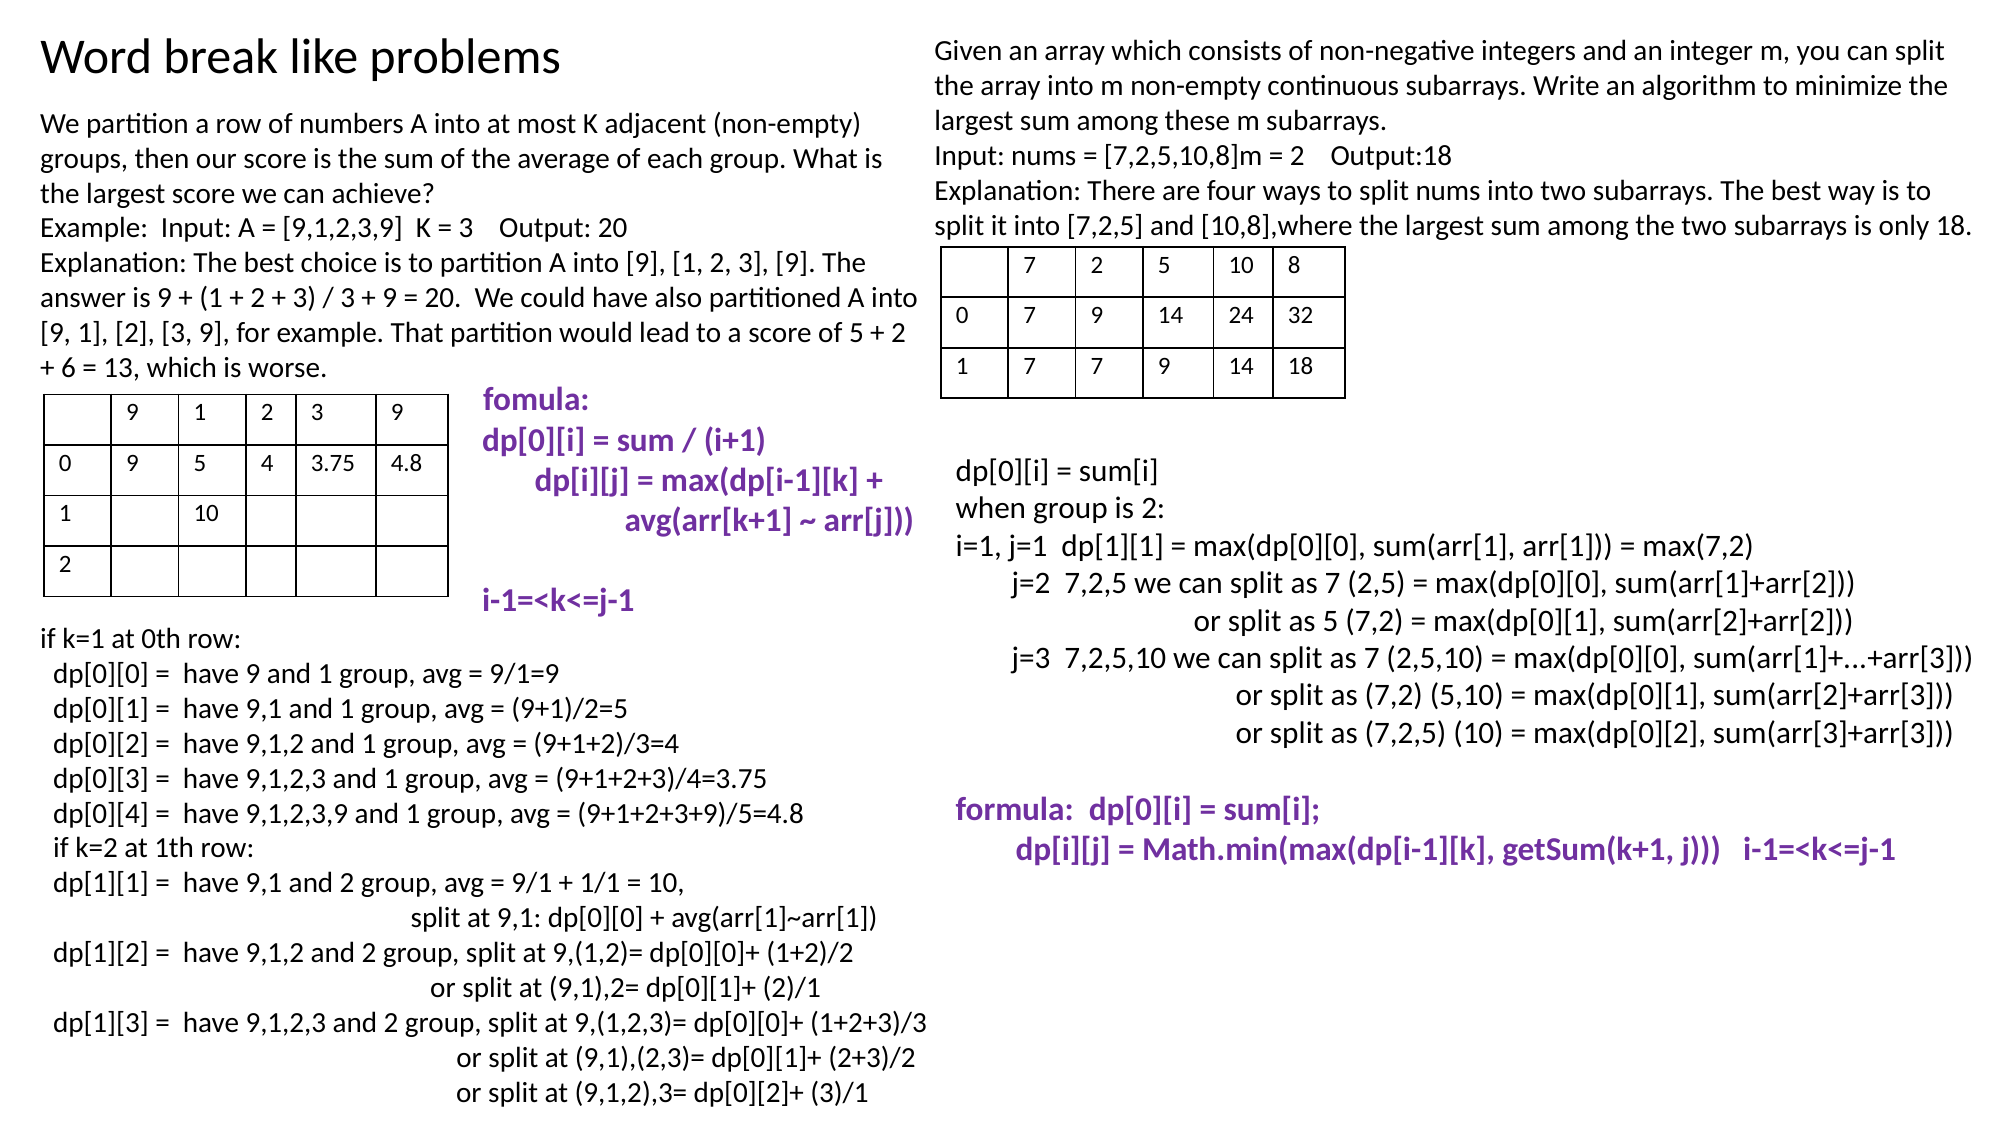

# Word break like problems
Given an array which consists of non-negative integers and an integer m, you can split the array into m non-empty continuous subarrays. Write an algorithm to minimize the largest sum among these m subarrays.
Input: nums = [7,2,5,10,8]m = 2    Output:18
Explanation: There are four ways to split nums into two subarrays. The best way is to split it into [7,2,5] and [10,8],where the largest sum among the two subarrays is only 18.
We partition a row of numbers A into at most K adjacent (non-empty) groups, then our score is the sum of the average of each group. What is the largest score we can achieve?
Example:  Input: A = [9,1,2,3,9]  K = 3    Output: 20
Explanation: The best choice is to partition A into [9], [1, 2, 3], [9]. The answer is 9 + (1 + 2 + 3) / 3 + 9 = 20.  We could have also partitioned A into [9, 1], [2], [3, 9], for example. That partition would lead to a score of 5 + 2 + 6 = 13, which is worse.
|  | 7 | 2 | 5 | 10 | 8 |
| --- | --- | --- | --- | --- | --- |
| 0 | 7 | 9 | 14 | 24 | 32 |
| 1 | 7 | 7 | 9 | 14 | 18 |
 fomula:
 dp[0][i] = sum / (i+1)
        dp[i][j] = max(dp[i-1][k] +
 	avg(arr[k+1] ~ arr[j]))

 i-1=<k<=j-1
|  | 9 | 1 | 2 | 3 | 9 |
| --- | --- | --- | --- | --- | --- |
| 0 | 9 | 5 | 4 | 3.75 | 4.8 |
| 1 |  | 10 |  |  |  |
| 2 |  |  |  |  |  |
dp[0][i] = sum[i]
when group is 2:
i=1, j=1  dp[1][1] = max(dp[0][0], sum(arr[1], arr[1])) = max(7,2)
        j=2  7,2,5 we can split as 7 (2,5) = max(dp[0][0], sum(arr[1]+arr[2]))
                                  or split as 5 (7,2) = max(dp[0][1], sum(arr[2]+arr[2]))
        j=3  7,2,5,10 we can split as 7 (2,5,10) = max(dp[0][0], sum(arr[1]+...+arr[3]))
                                        or split as (7,2) (5,10) = max(dp[0][1], sum(arr[2]+arr[3]))
                                        or split as (7,2,5) (10) = max(dp[0][2], sum(arr[3]+arr[3]))

formula:  dp[0][i] = sum[i];
        dp[i][j] = Math.min(max(dp[i-1][k], getSum(k+1, j)))   i-1=<k<=j-1
if k=1 at 0th row:
  dp[0][0] =  have 9 and 1 group, avg = 9/1=9
  dp[0][1] =  have 9,1 and 1 group, avg = (9+1)/2=5
  dp[0][2] =  have 9,1,2 and 1 group, avg = (9+1+2)/3=4
  dp[0][3] =  have 9,1,2,3 and 1 group, avg = (9+1+2+3)/4=3.75
  dp[0][4] =  have 9,1,2,3,9 and 1 group, avg = (9+1+2+3+9)/5=4.8
  if k=2 at 1th row:
  dp[1][1] =  have 9,1 and 2 group, avg = 9/1 + 1/1 = 10,
                                                         split at 9,1: dp[0][0] + avg(arr[1]~arr[1])
  dp[1][2] =  have 9,1,2 and 2 group, split at 9,(1,2)= dp[0][0]+ (1+2)/2
                                                            or split at (9,1),2= dp[0][1]+ (2)/1
  dp[1][3] =  have 9,1,2,3 and 2 group, split at 9,(1,2,3)= dp[0][0]+ (1+2+3)/3
                                                                or split at (9,1),(2,3)= dp[0][1]+ (2+3)/2
     or split at (9,1,2),3= dp[0][2]+ (3)/1